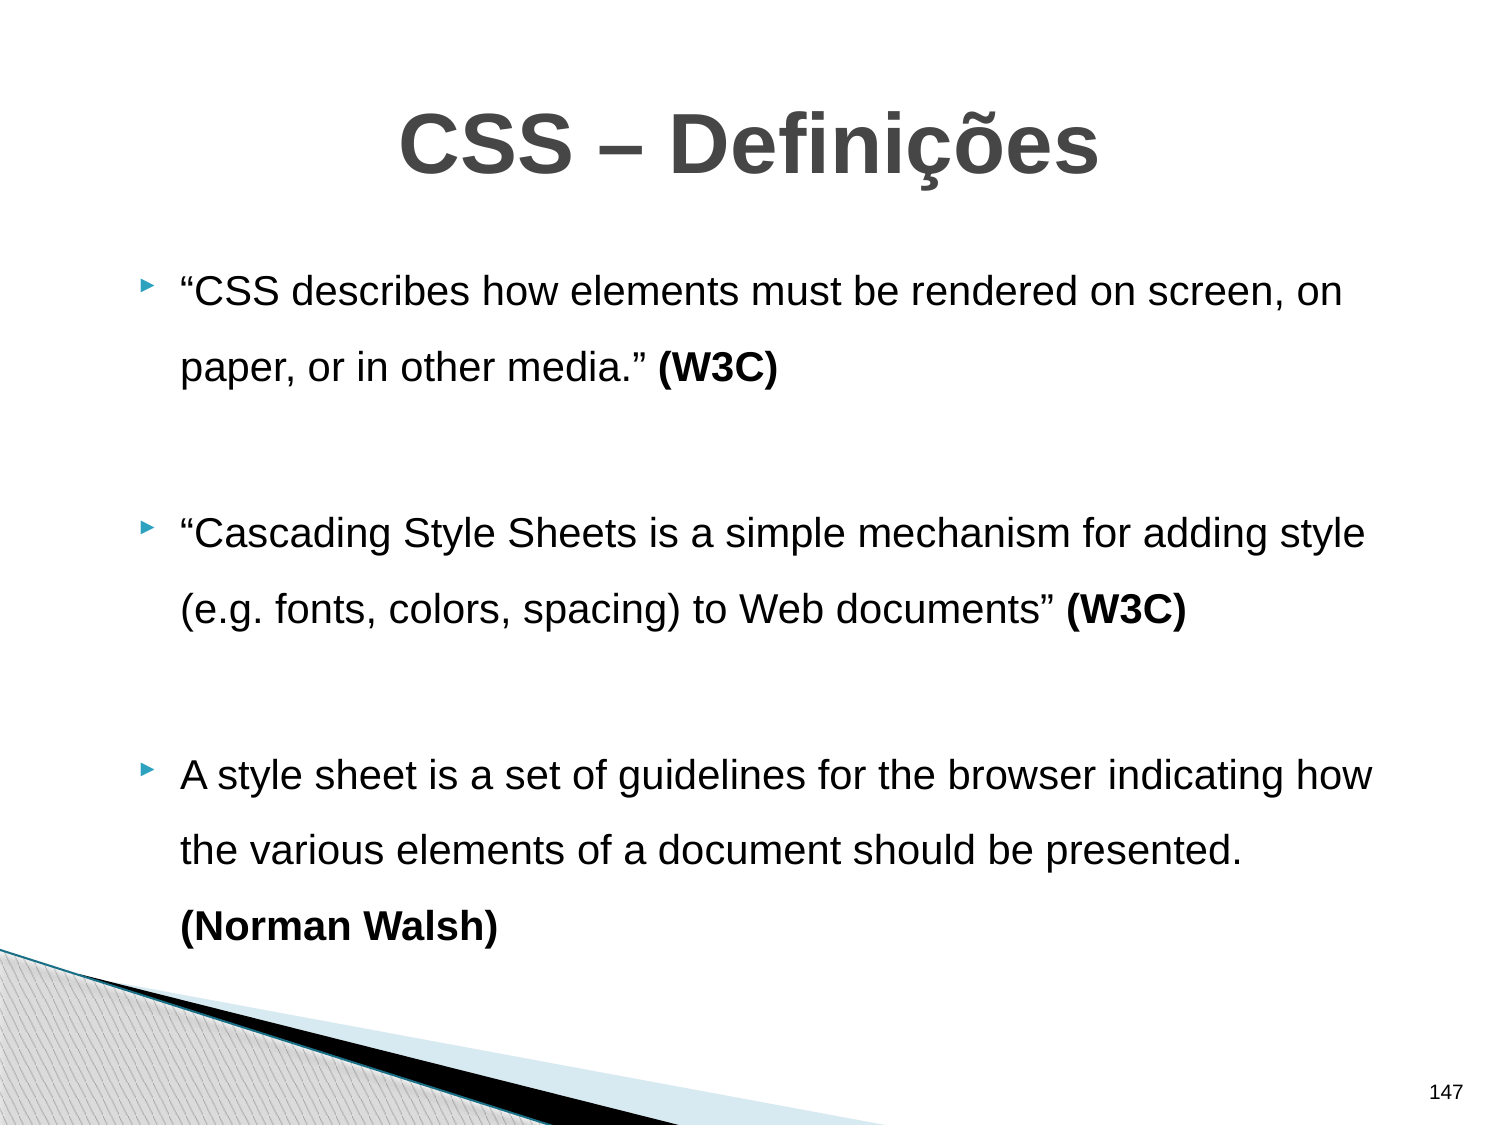

# CSS – Definições
“CSS describes how elements must be rendered on screen, on paper, or in other media.” (W3C)

“Cascading Style Sheets is a simple mechanism for adding style (e.g. fonts, colors, spacing) to Web documents” (W3C)

A style sheet is a set of guidelines for the browser indicating how the various elements of a document should be presented. (Norman Walsh)
147